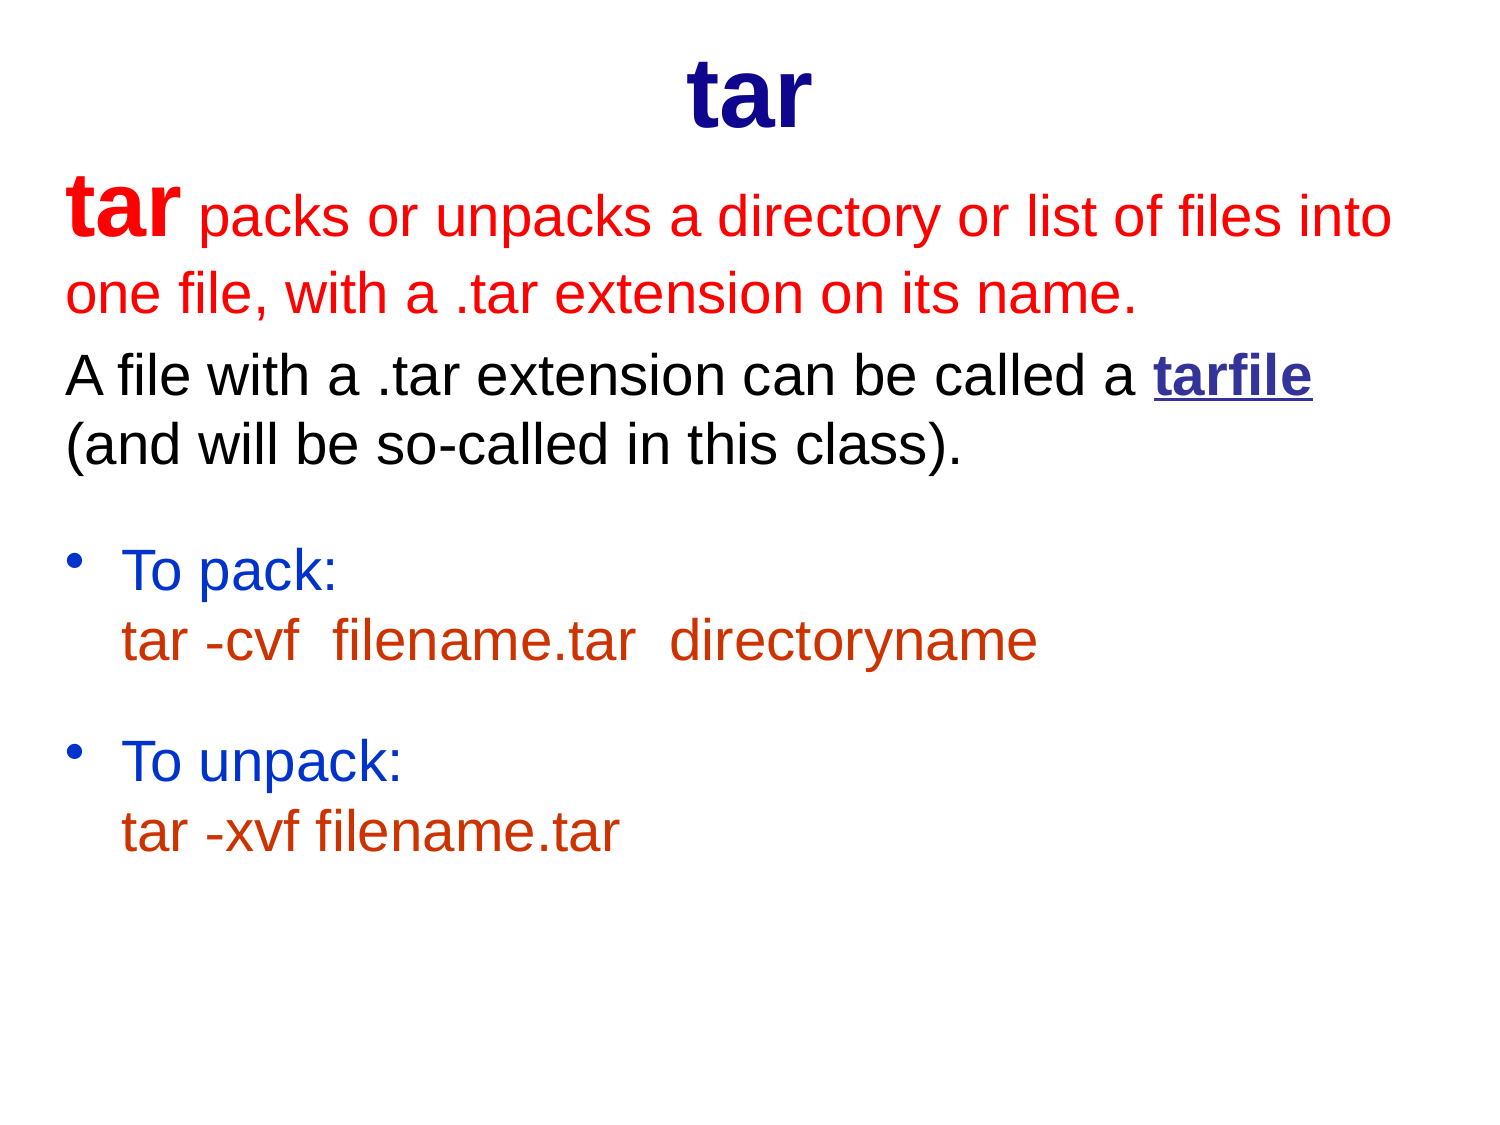

tar
tar packs or unpacks a directory or list of files into one file, with a .tar extension on its name.
A file with a .tar extension can be called a tarfile (and will be so-called in this class).

To pack:
	tar -cvf  filename.tar  directoryname

To unpack:
	tar -xvf filename.tar